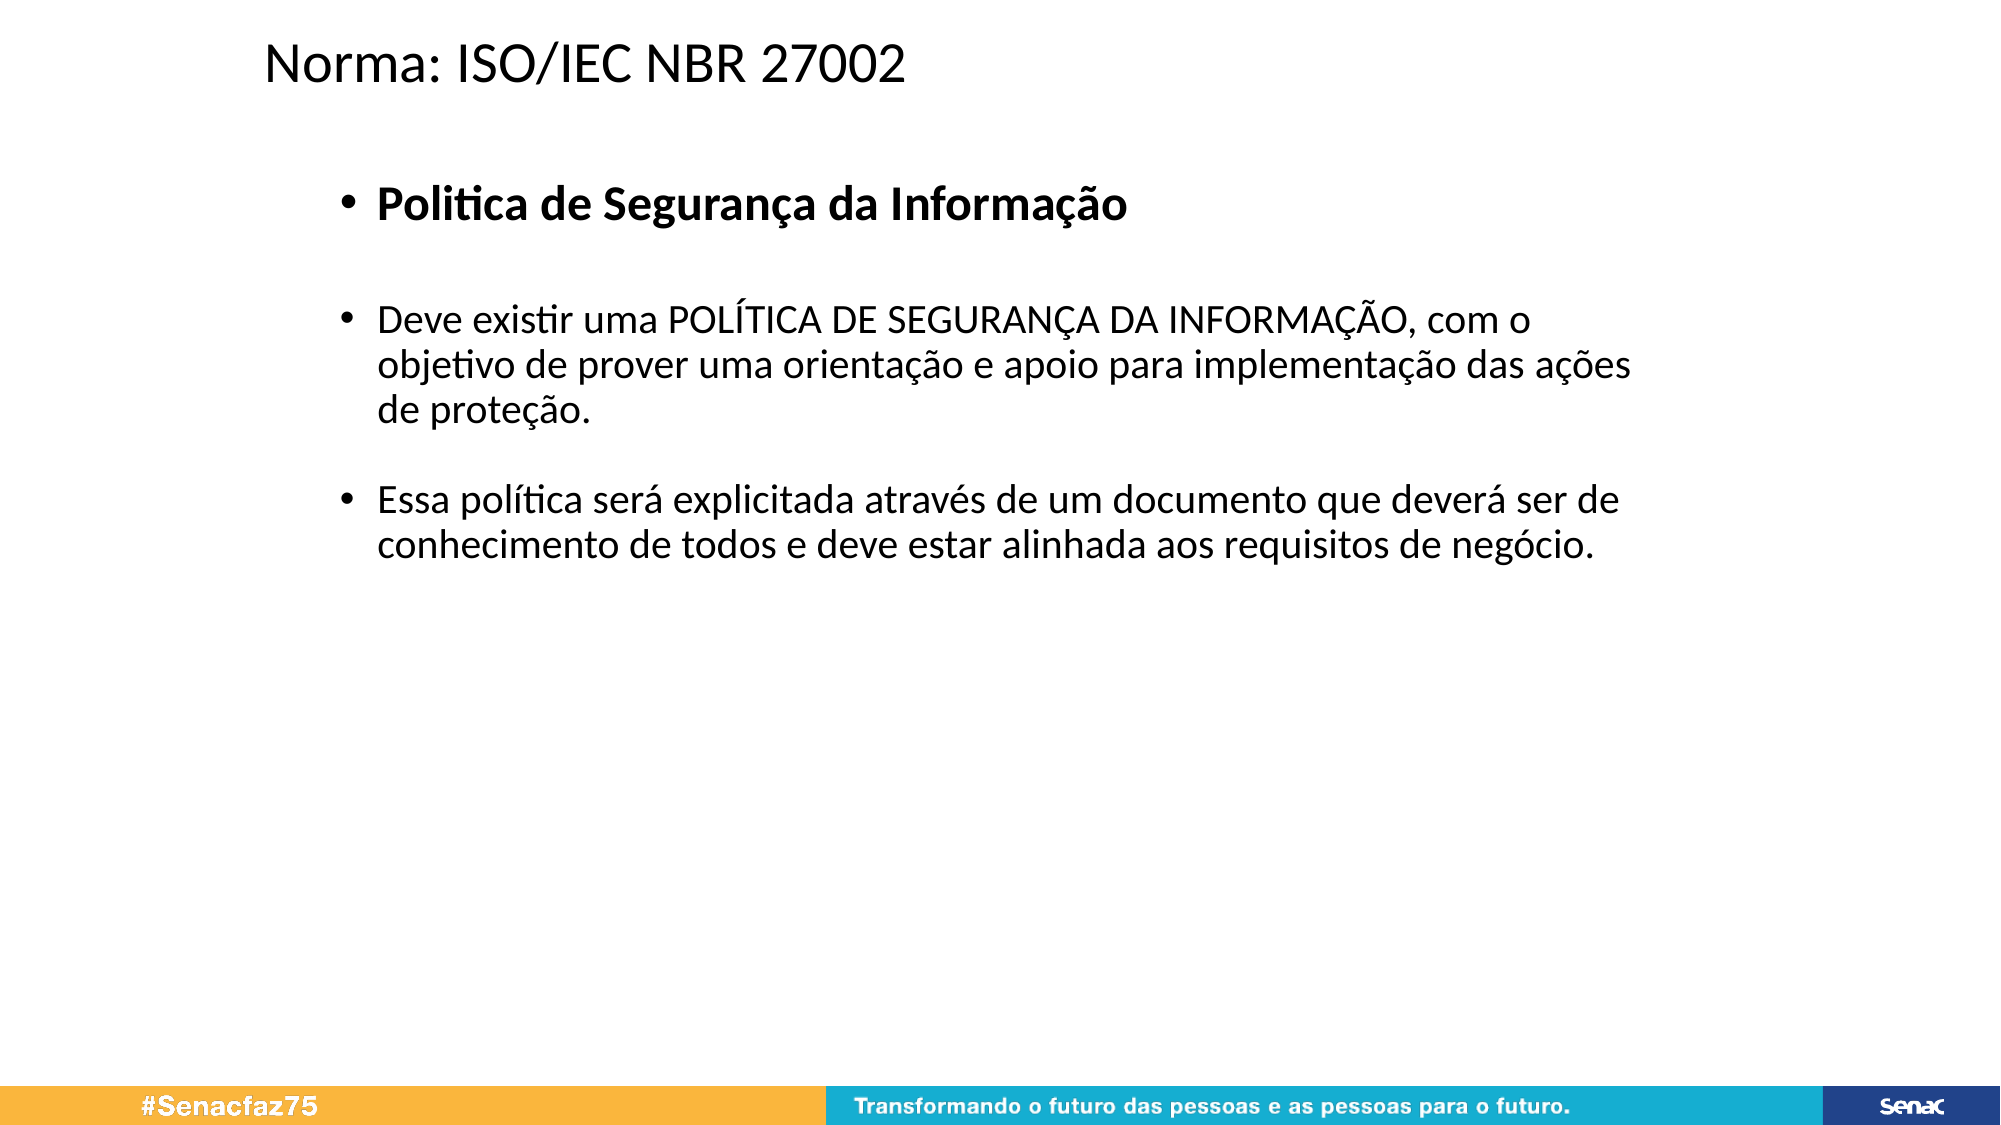

# Norma: ISO/IEC NBR 27002
Politica de Segurança da Informação

Deve existir uma POLÍTICA DE SEGURANÇA DA INFORMAÇÃO, com o objetivo de prover uma orientação e apoio para implementação das ações de proteção.

Essa política será explicitada através de um documento que deverá ser de conhecimento de todos e deve estar alinhada aos requisitos de negócio.